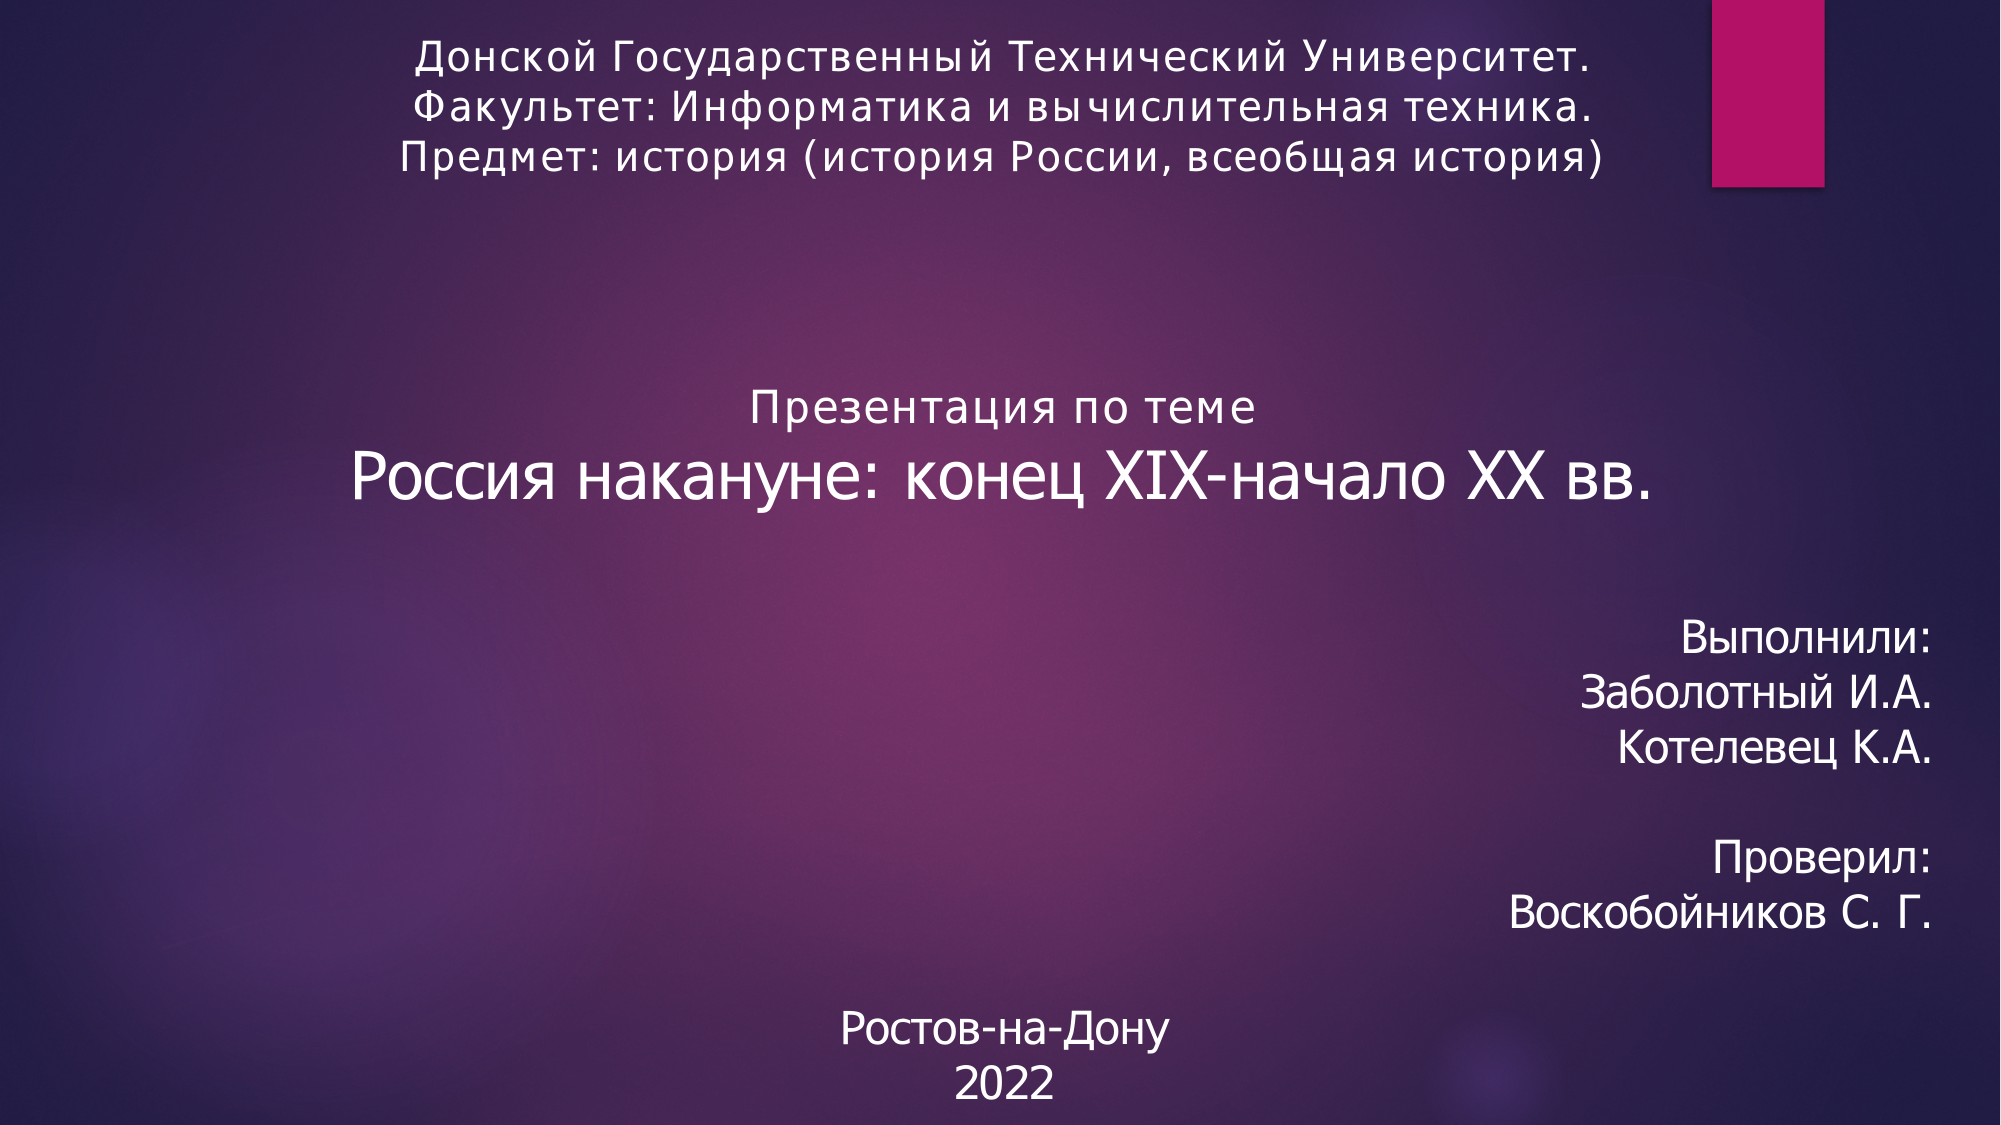

Донской Государственный Технический Университет.
Факультет: Информатика и вычислительная техника.
Предмет: история (история России, всеобщая история)
Презентация по теме
Россия накануне: конец XIX-начало XX вв.
Выполнили:
Заболотный И.А.
Котелевец К.А.

Проверил:
Воскобойников С. Г.
Ростов-на-Дону
2022